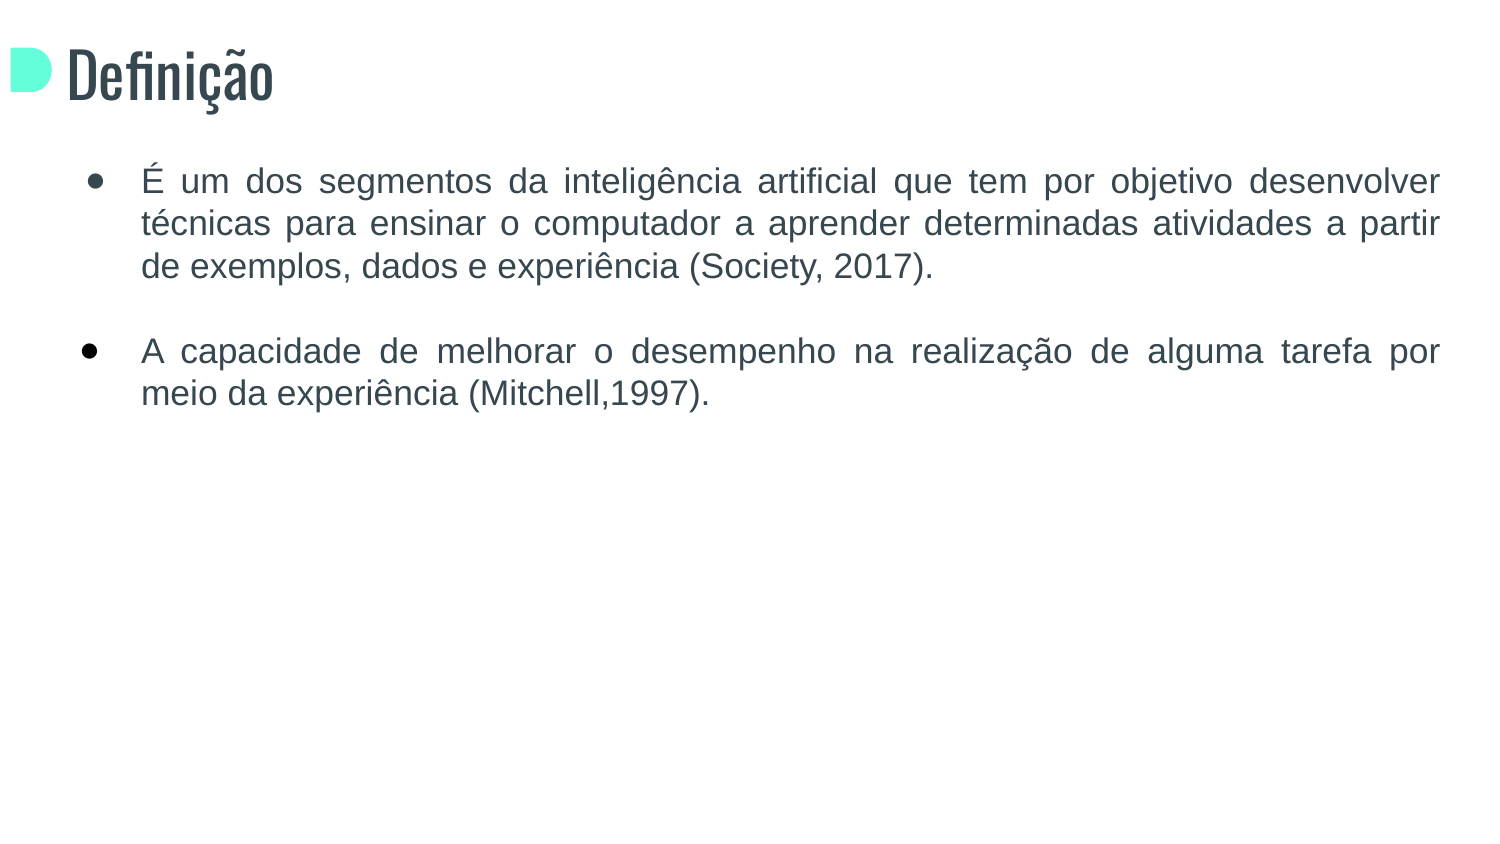

# Definição

É um dos segmentos da inteligência artificial que tem por objetivo desenvolver técnicas para ensinar o computador a aprender determinadas atividades a partir de exemplos, dados e experiência (Society, 2017).

A capacidade de melhorar o desempenho na realização de alguma tarefa por meio da experiência (Mitchell,1997).